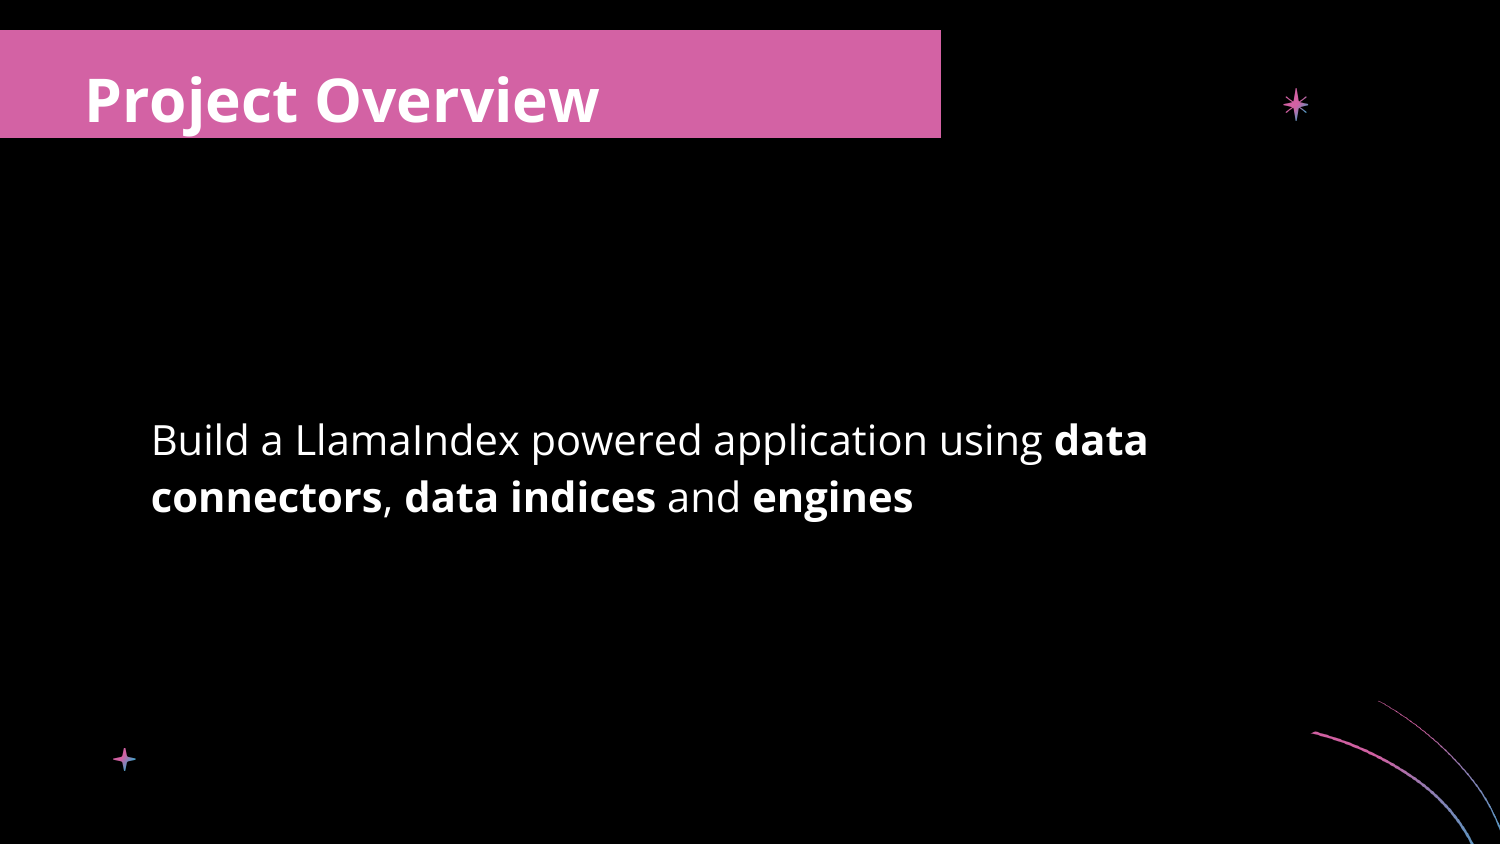

Project Overview

Build a LlamaIndex powered application using data connectors, data indices and engines